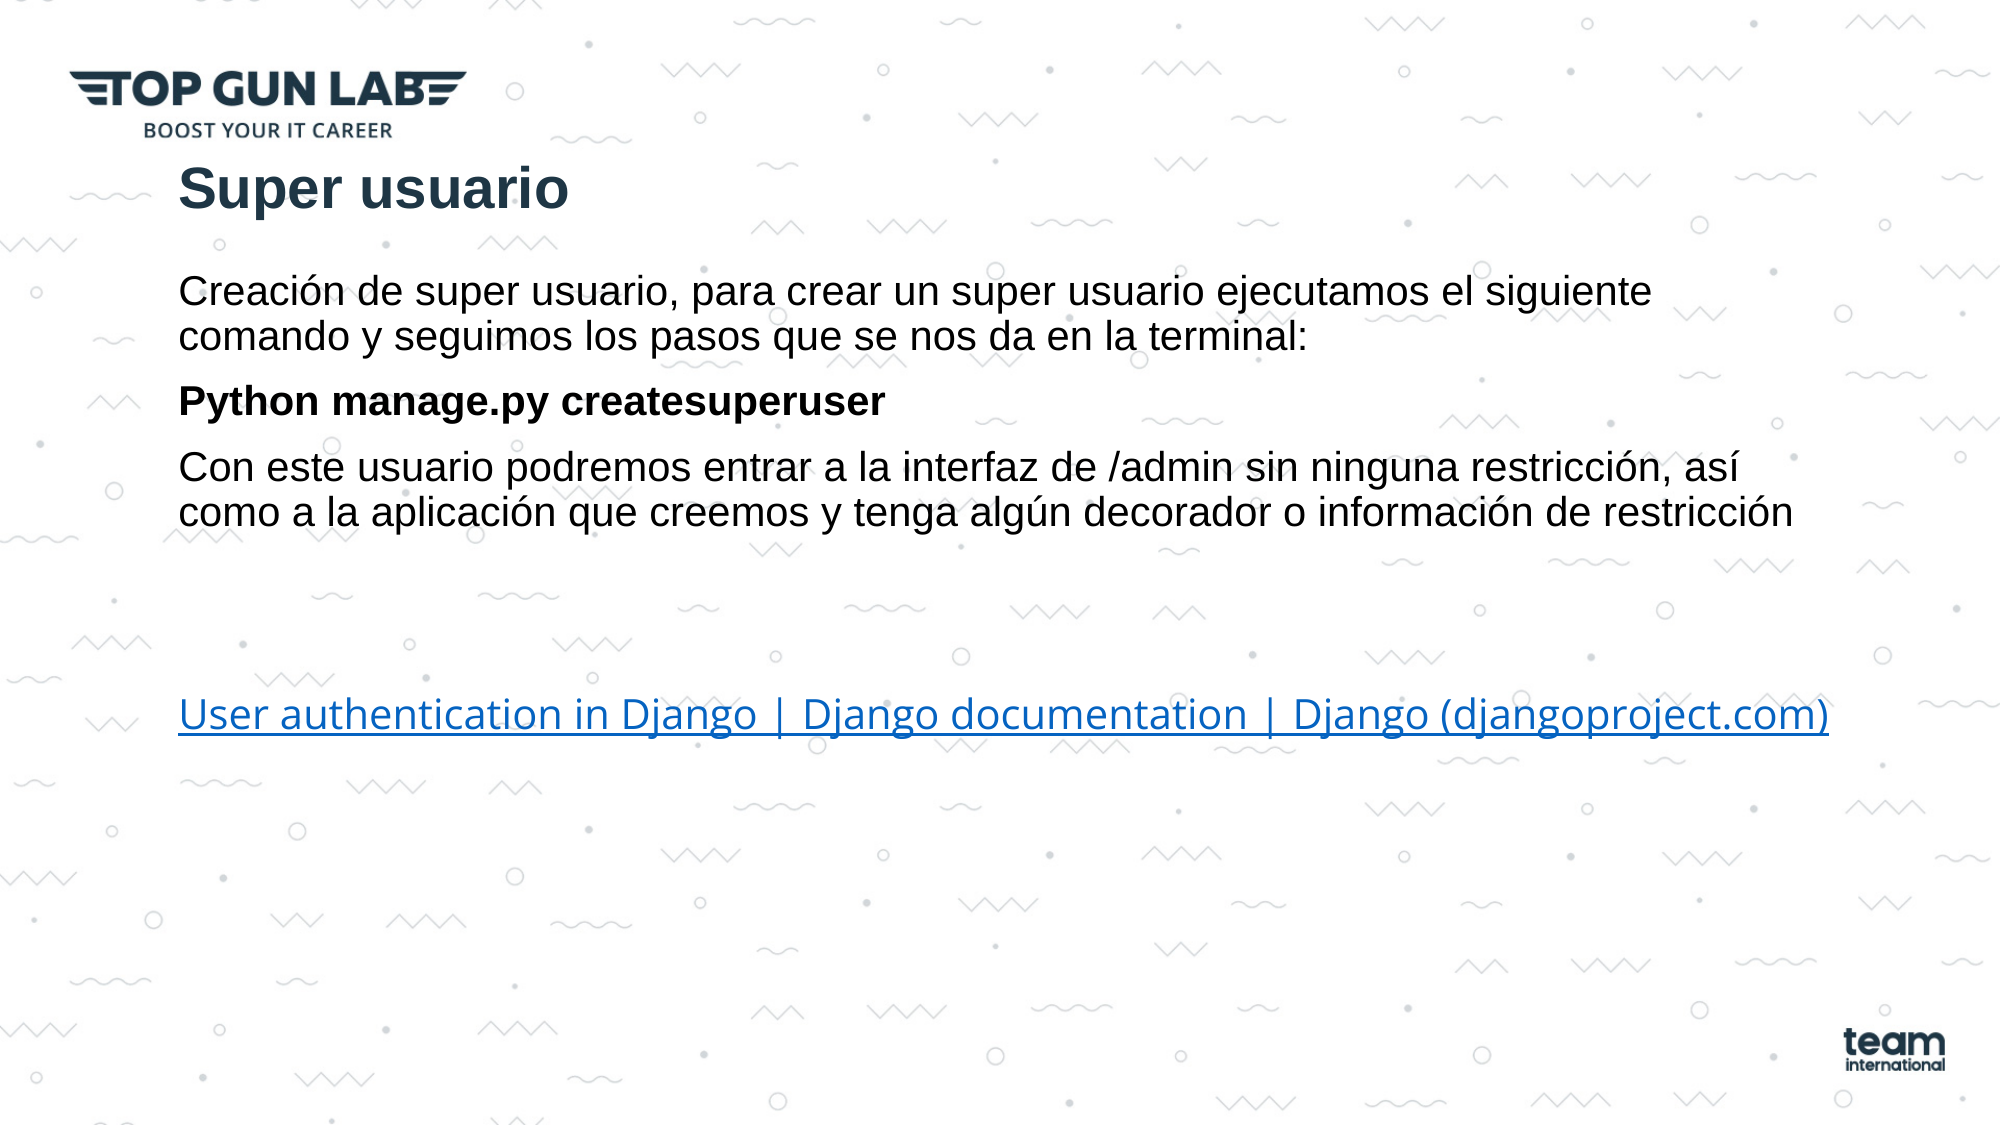

# Super usuario
Creación de super usuario, para crear un super usuario ejecutamos el siguiente comando y seguimos los pasos que se nos da en la terminal:
Python manage.py createsuperuser
Con este usuario podremos entrar a la interfaz de /admin sin ninguna restricción, así como a la aplicación que creemos y tenga algún decorador o información de restricción

User authentication in Django | Django documentation | Django (djangoproject.com)